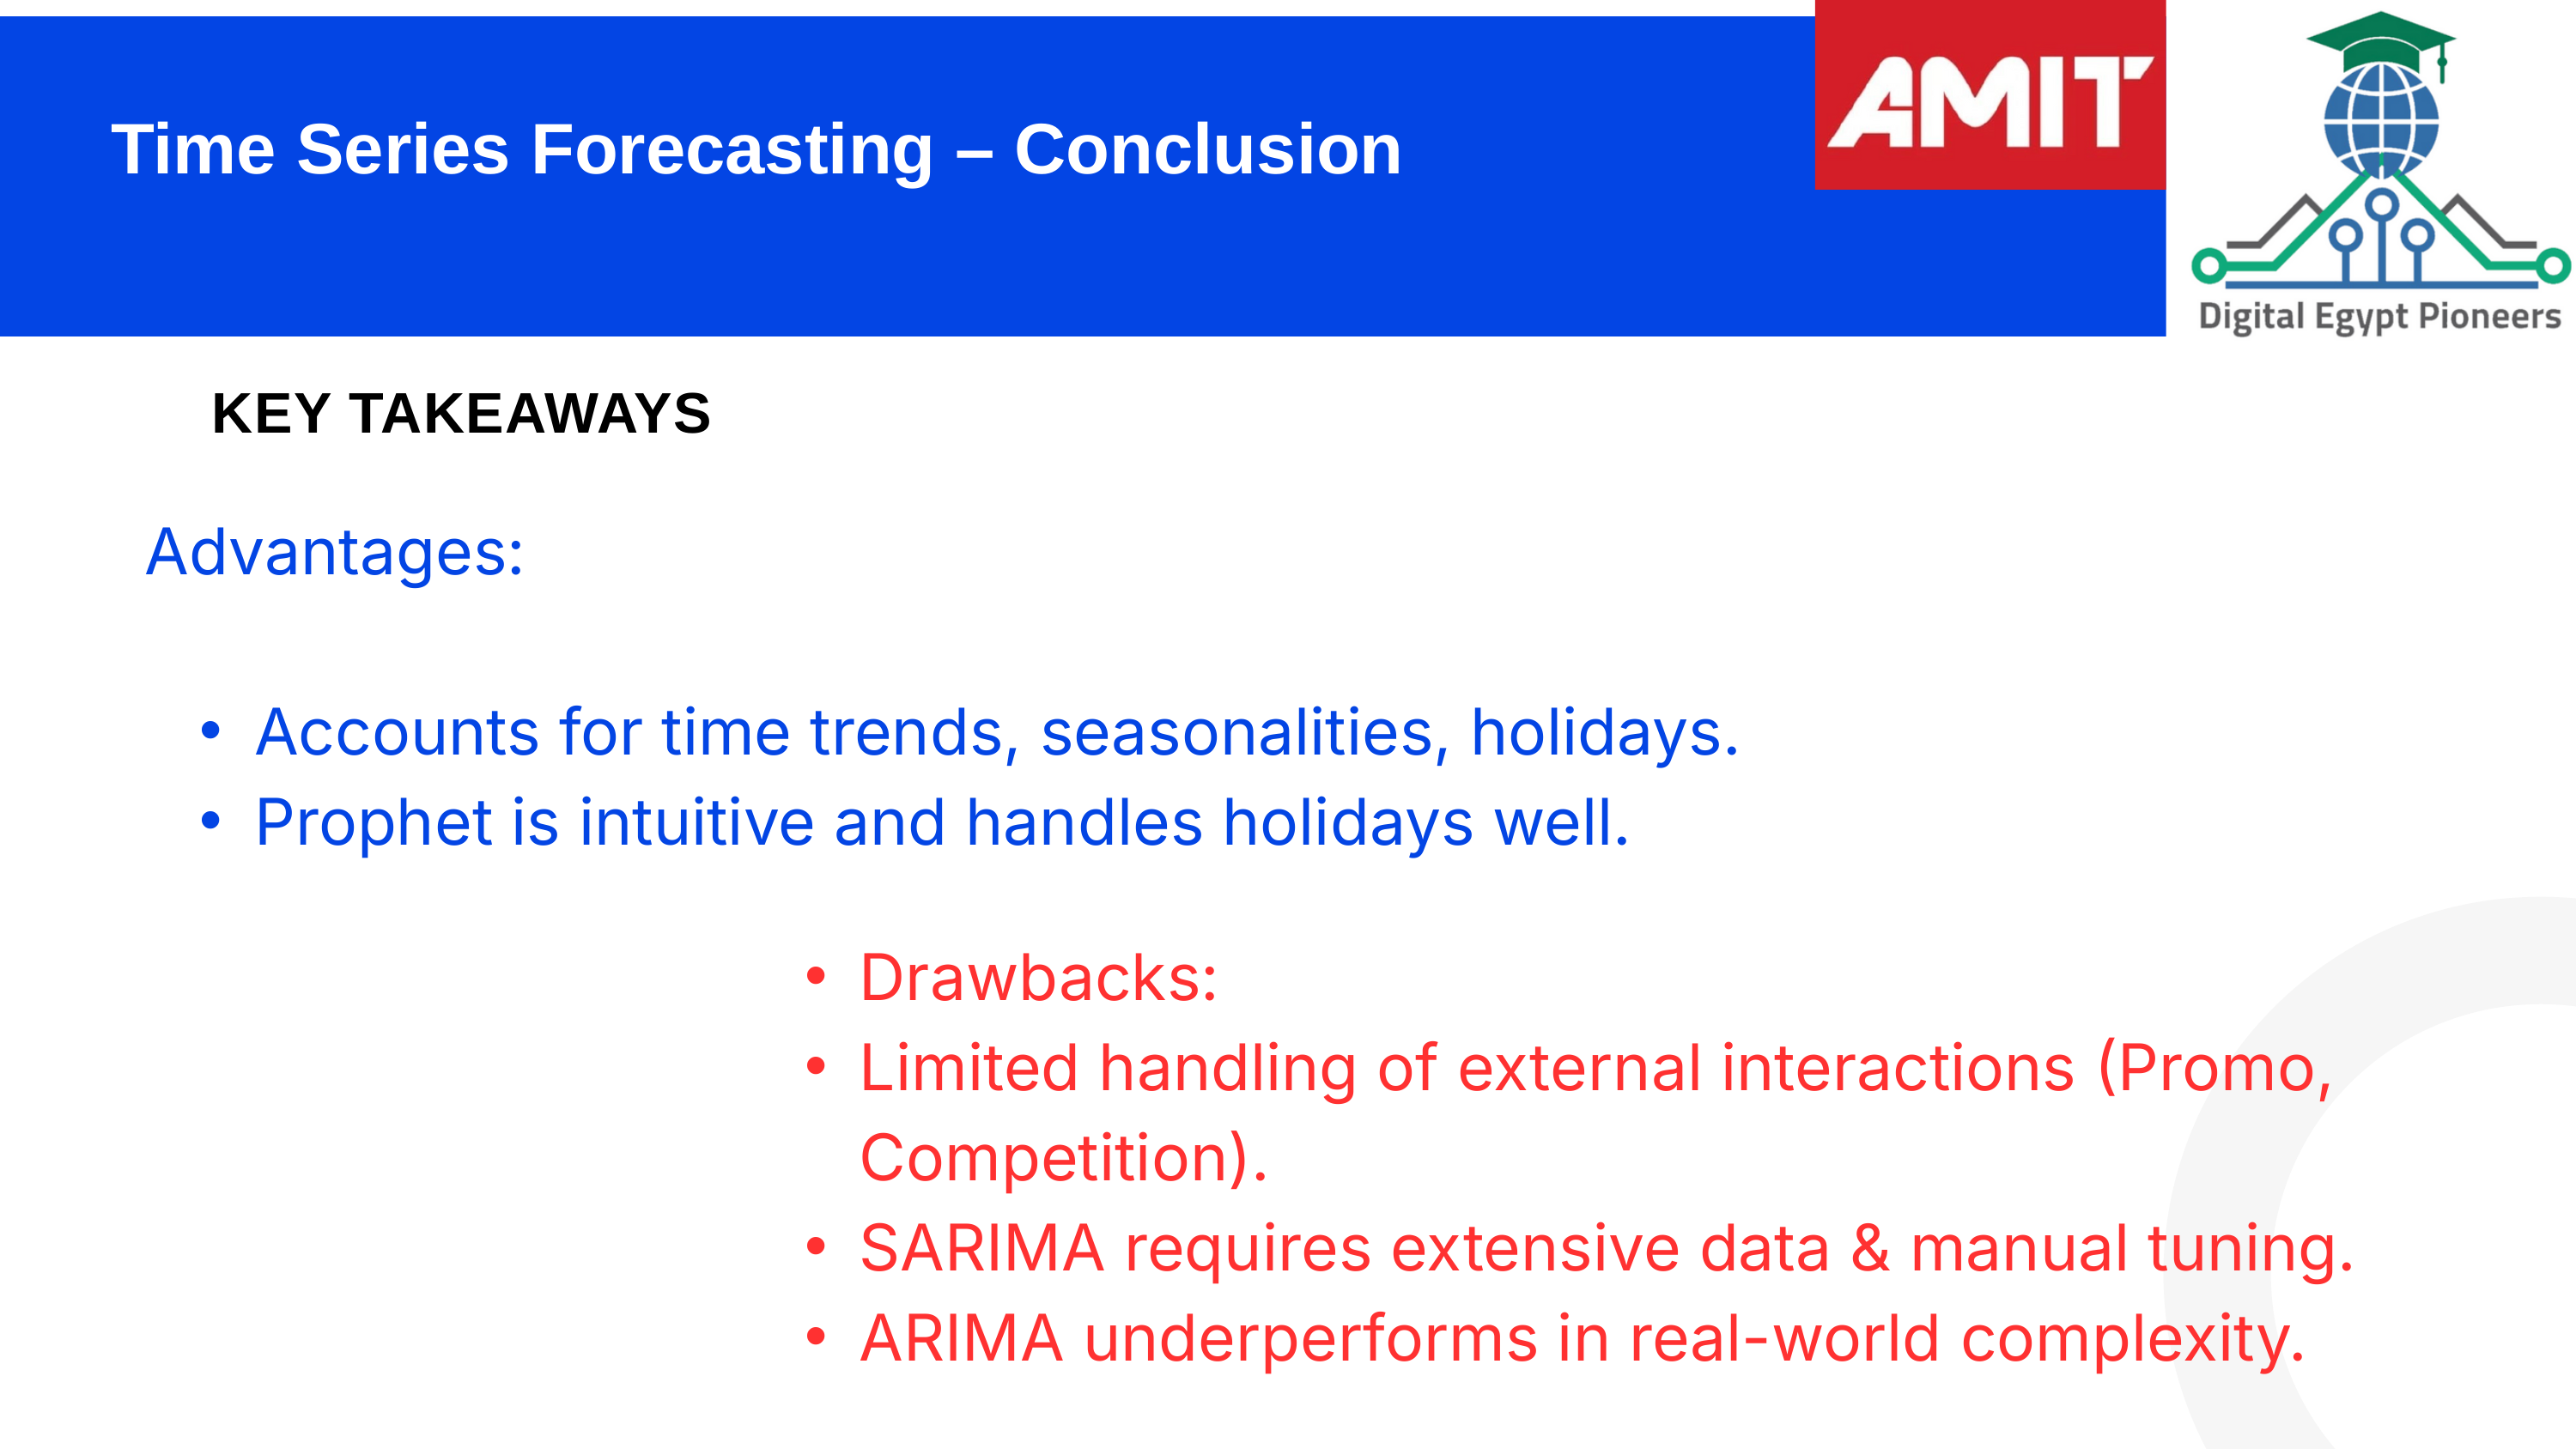

Time Series Forecasting – Conclusion

KEY TAKEAWAYS
Advantages:

Accounts for time trends, seasonalities, holidays.
Prophet is intuitive and handles holidays well.

Drawbacks:
Limited handling of external interactions (Promo, Competition).
SARIMA requires extensive data & manual tuning.
ARIMA underperforms in real-world complexity.